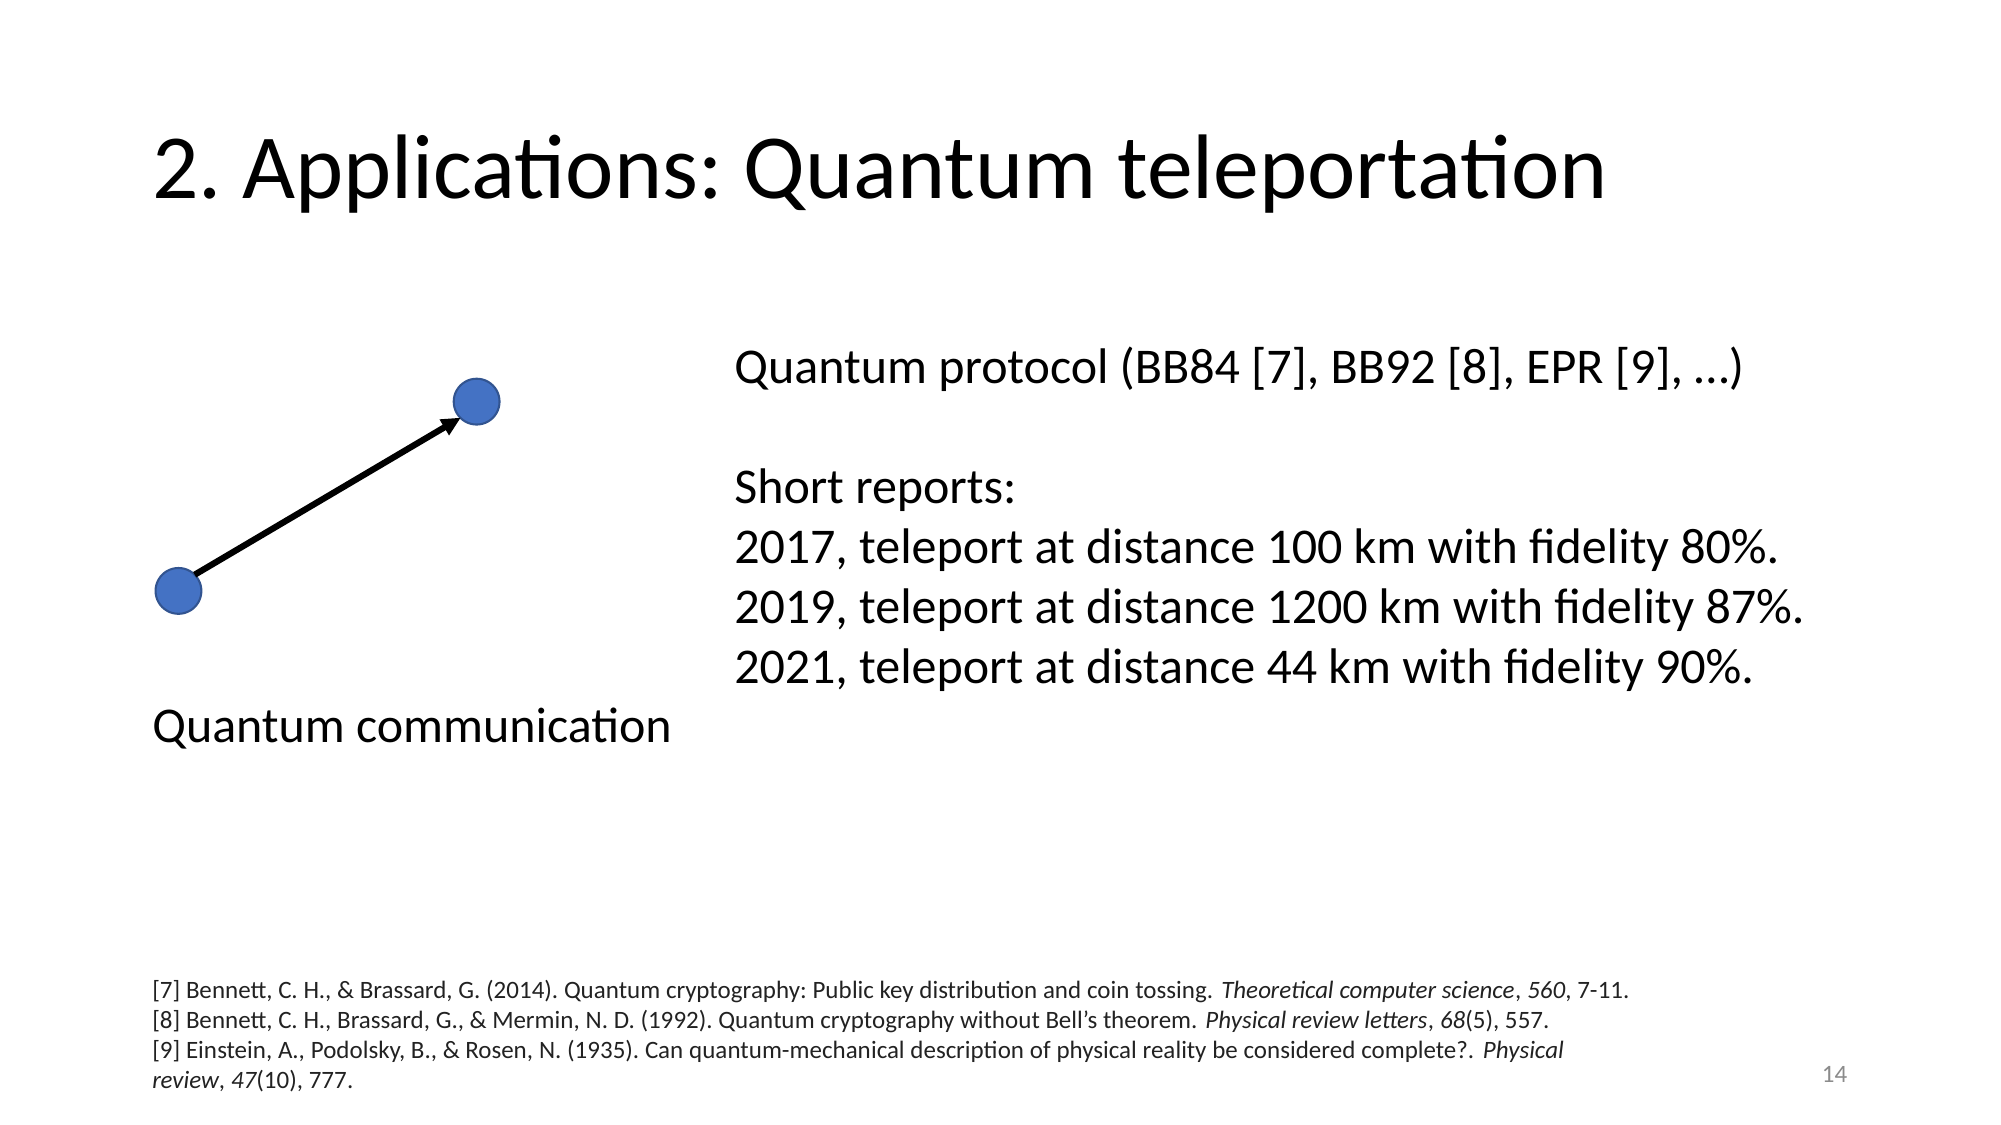

# 2. Applications: Quantum teleportation
Quantum protocol (BB84 [7], BB92 [8], EPR [9], …)

Short reports:
2017, teleport at distance 100 km with fidelity 80%.
2019, teleport at distance 1200 km with fidelity 87%.
2021, teleport at distance 44 km with fidelity 90%.

Quantum communication
[7] Bennett, C. H., & Brassard, G. (2014). Quantum cryptography: Public key distribution and coin tossing. Theoretical computer science, 560, 7-11.
[8] Bennett, C. H., Brassard, G., & Mermin, N. D. (1992). Quantum cryptography without Bell’s theorem. Physical review letters, 68(5), 557.
[9] Einstein, A., Podolsky, B., & Rosen, N. (1935). Can quantum-mechanical description of physical reality be considered complete?. Physical review, 47(10), 777.
14